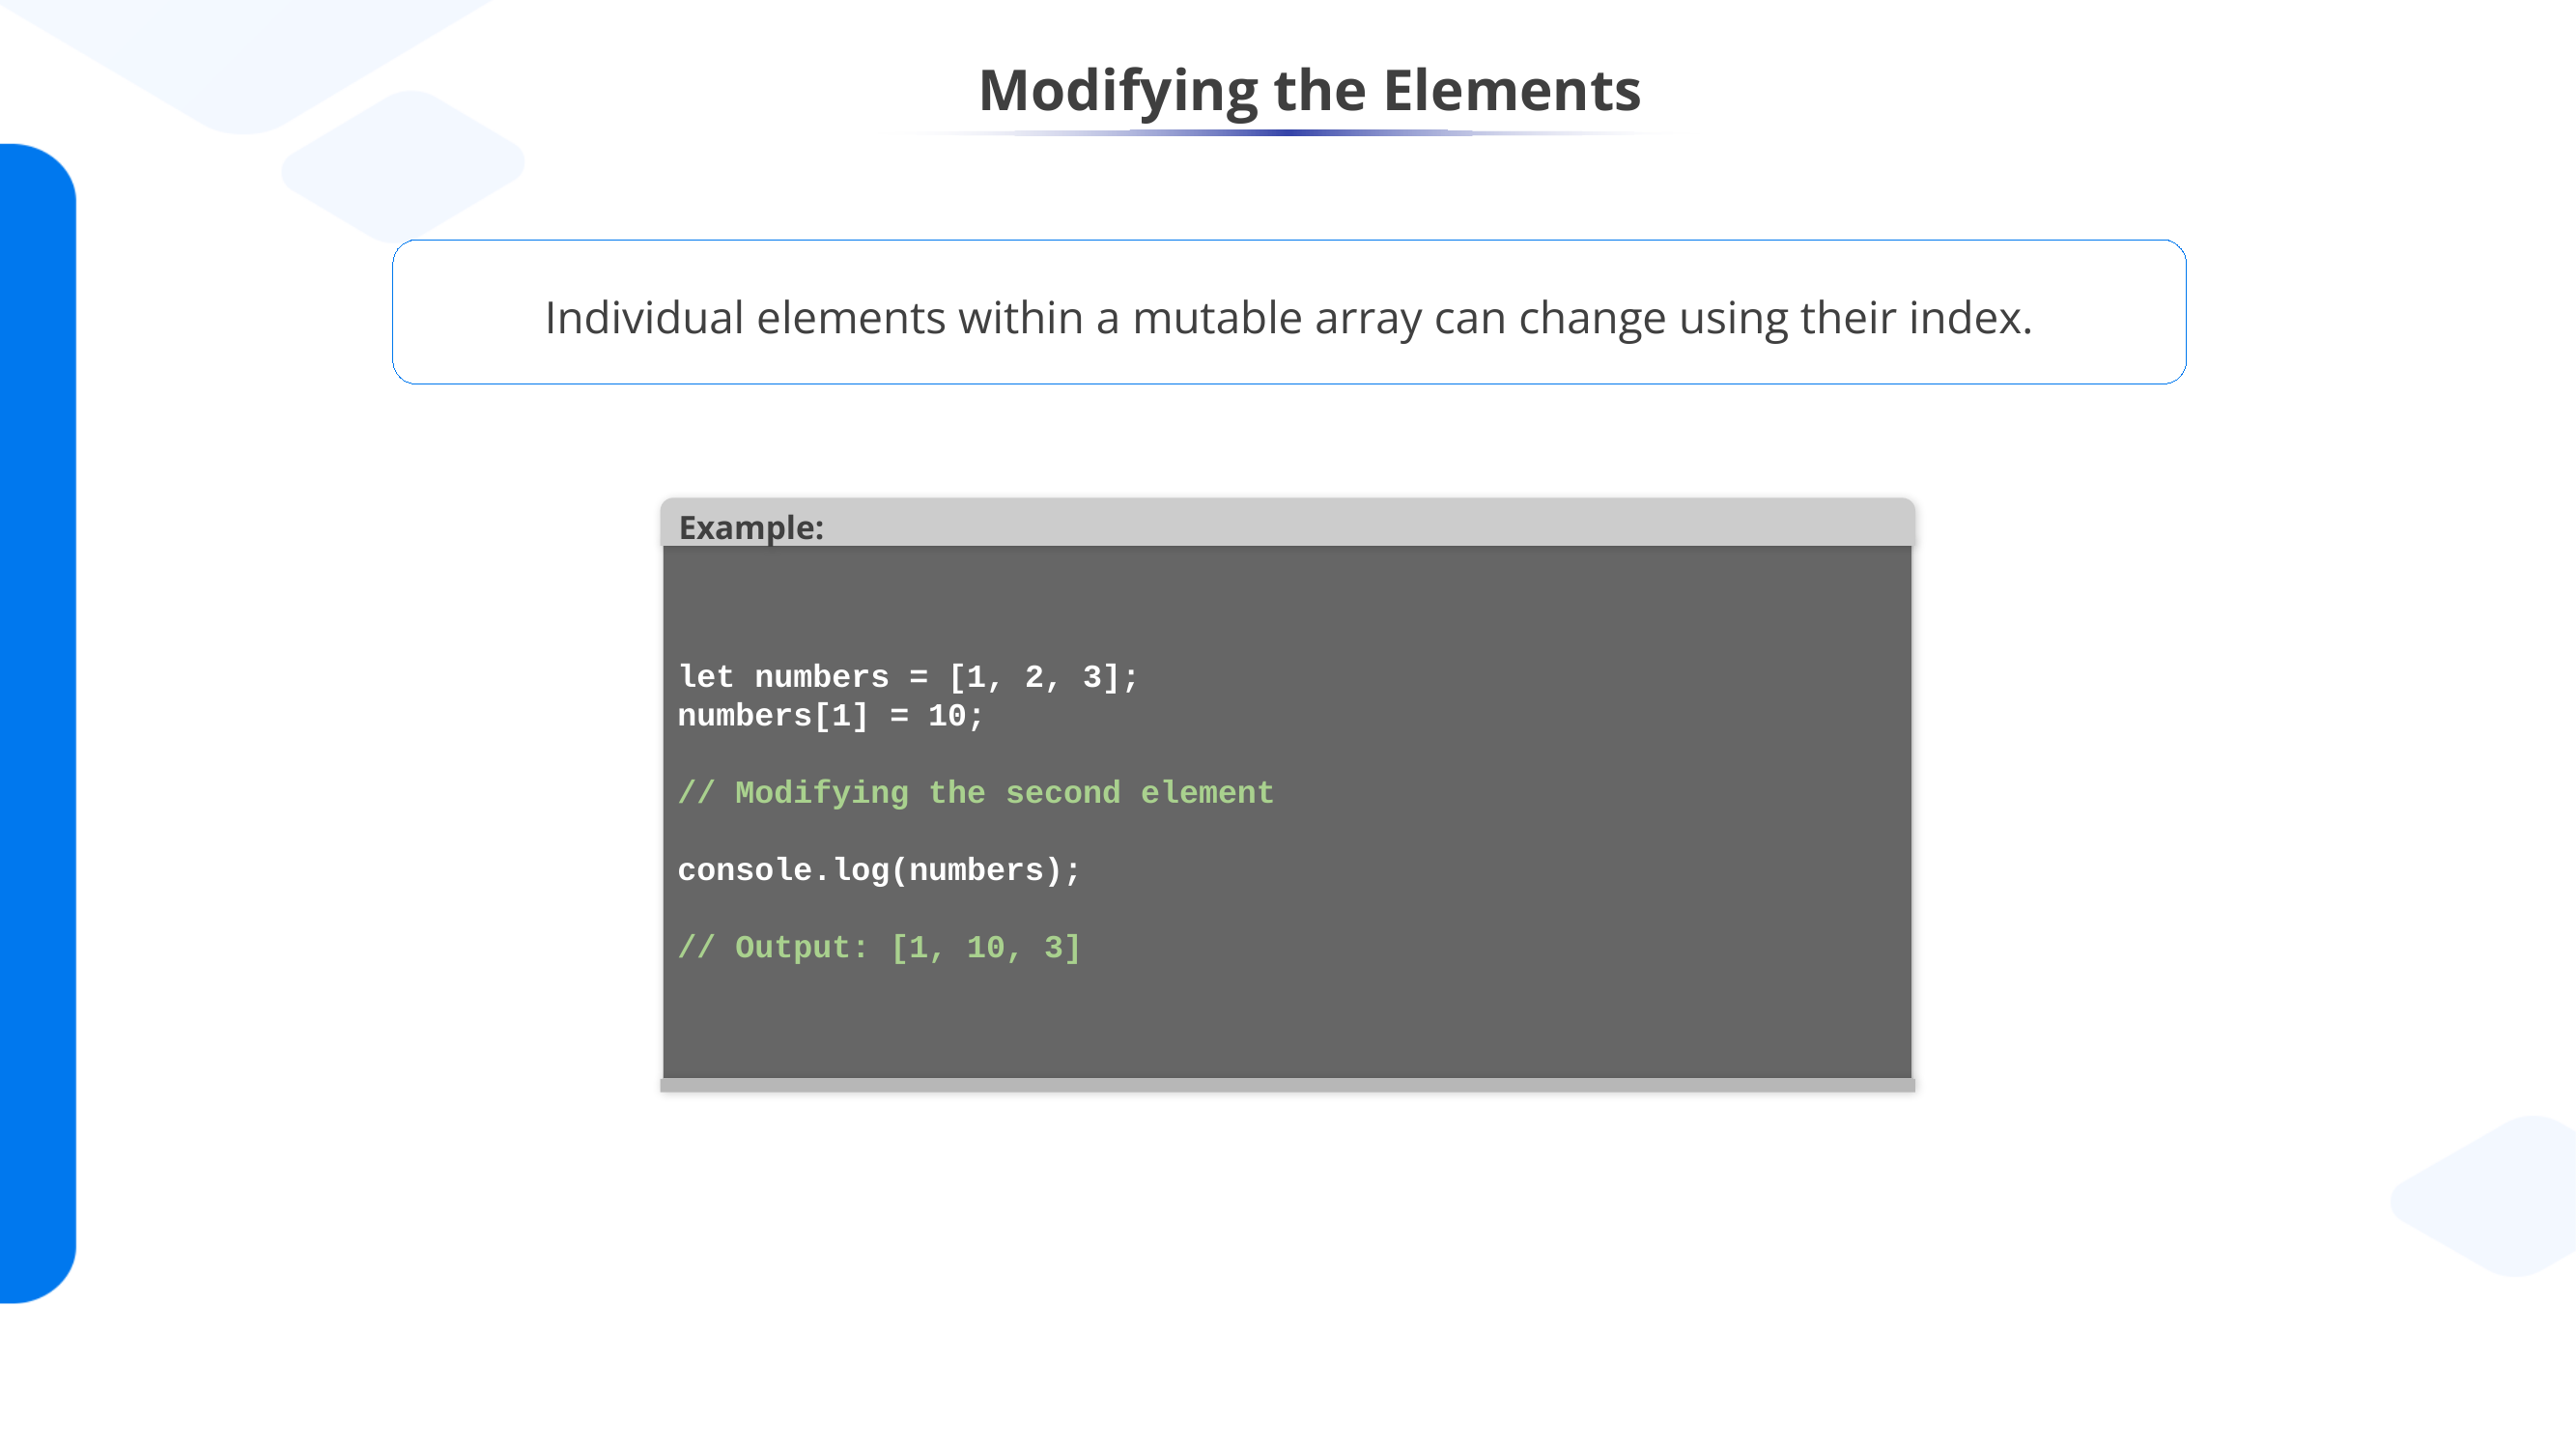

# Modifying the Elements

Individual elements within a mutable array can change using their index.
Example:
let numbers = [1, 2, 3];
numbers[1] = 10;
// Modifying the second element

console.log(numbers);

// Output: [1, 10, 3]